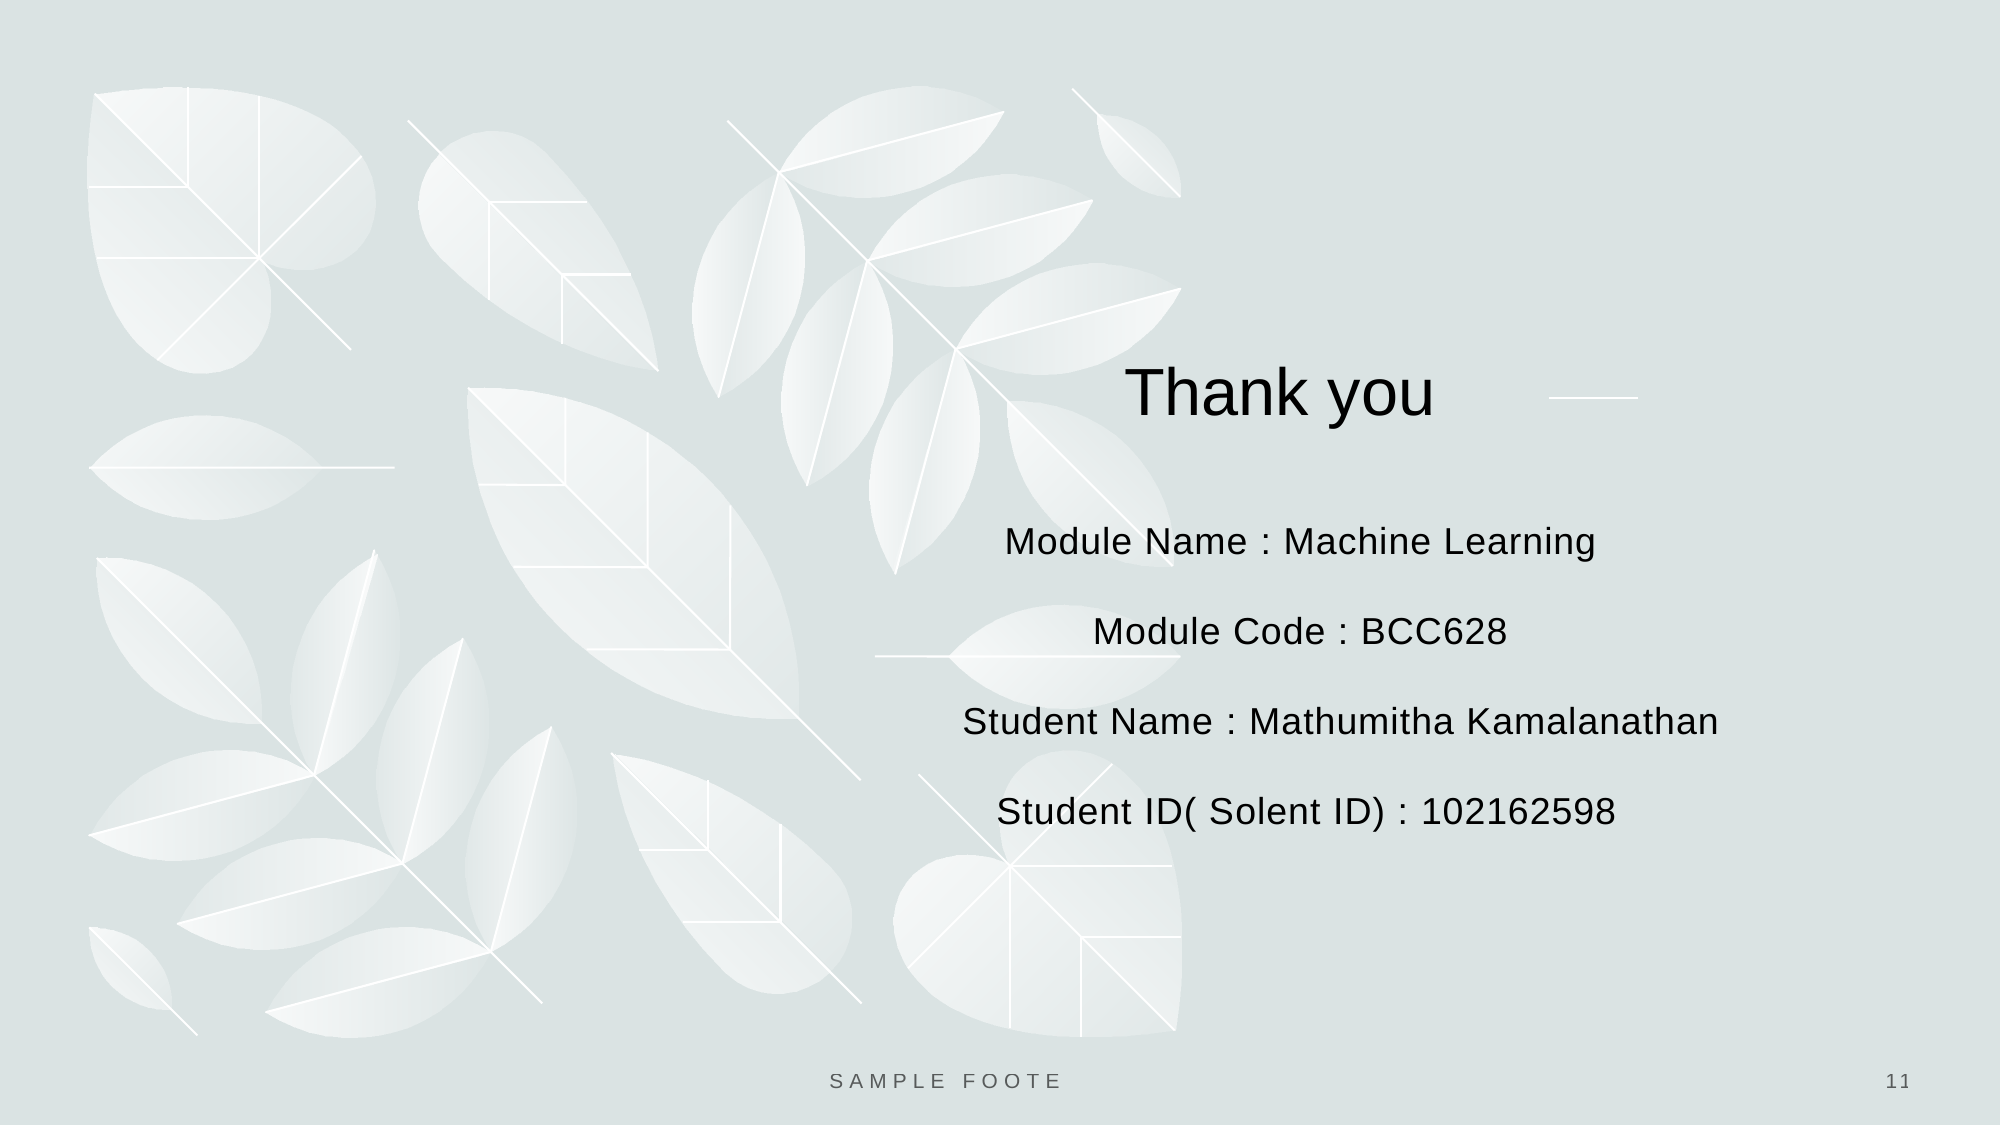

# Thank you
Module Name : Machine Learning
Module Code : BCC628
       Student Name : Mathumitha Kamalanathan
 student id( Solent id) : 102162598

Sample Footer Text
11